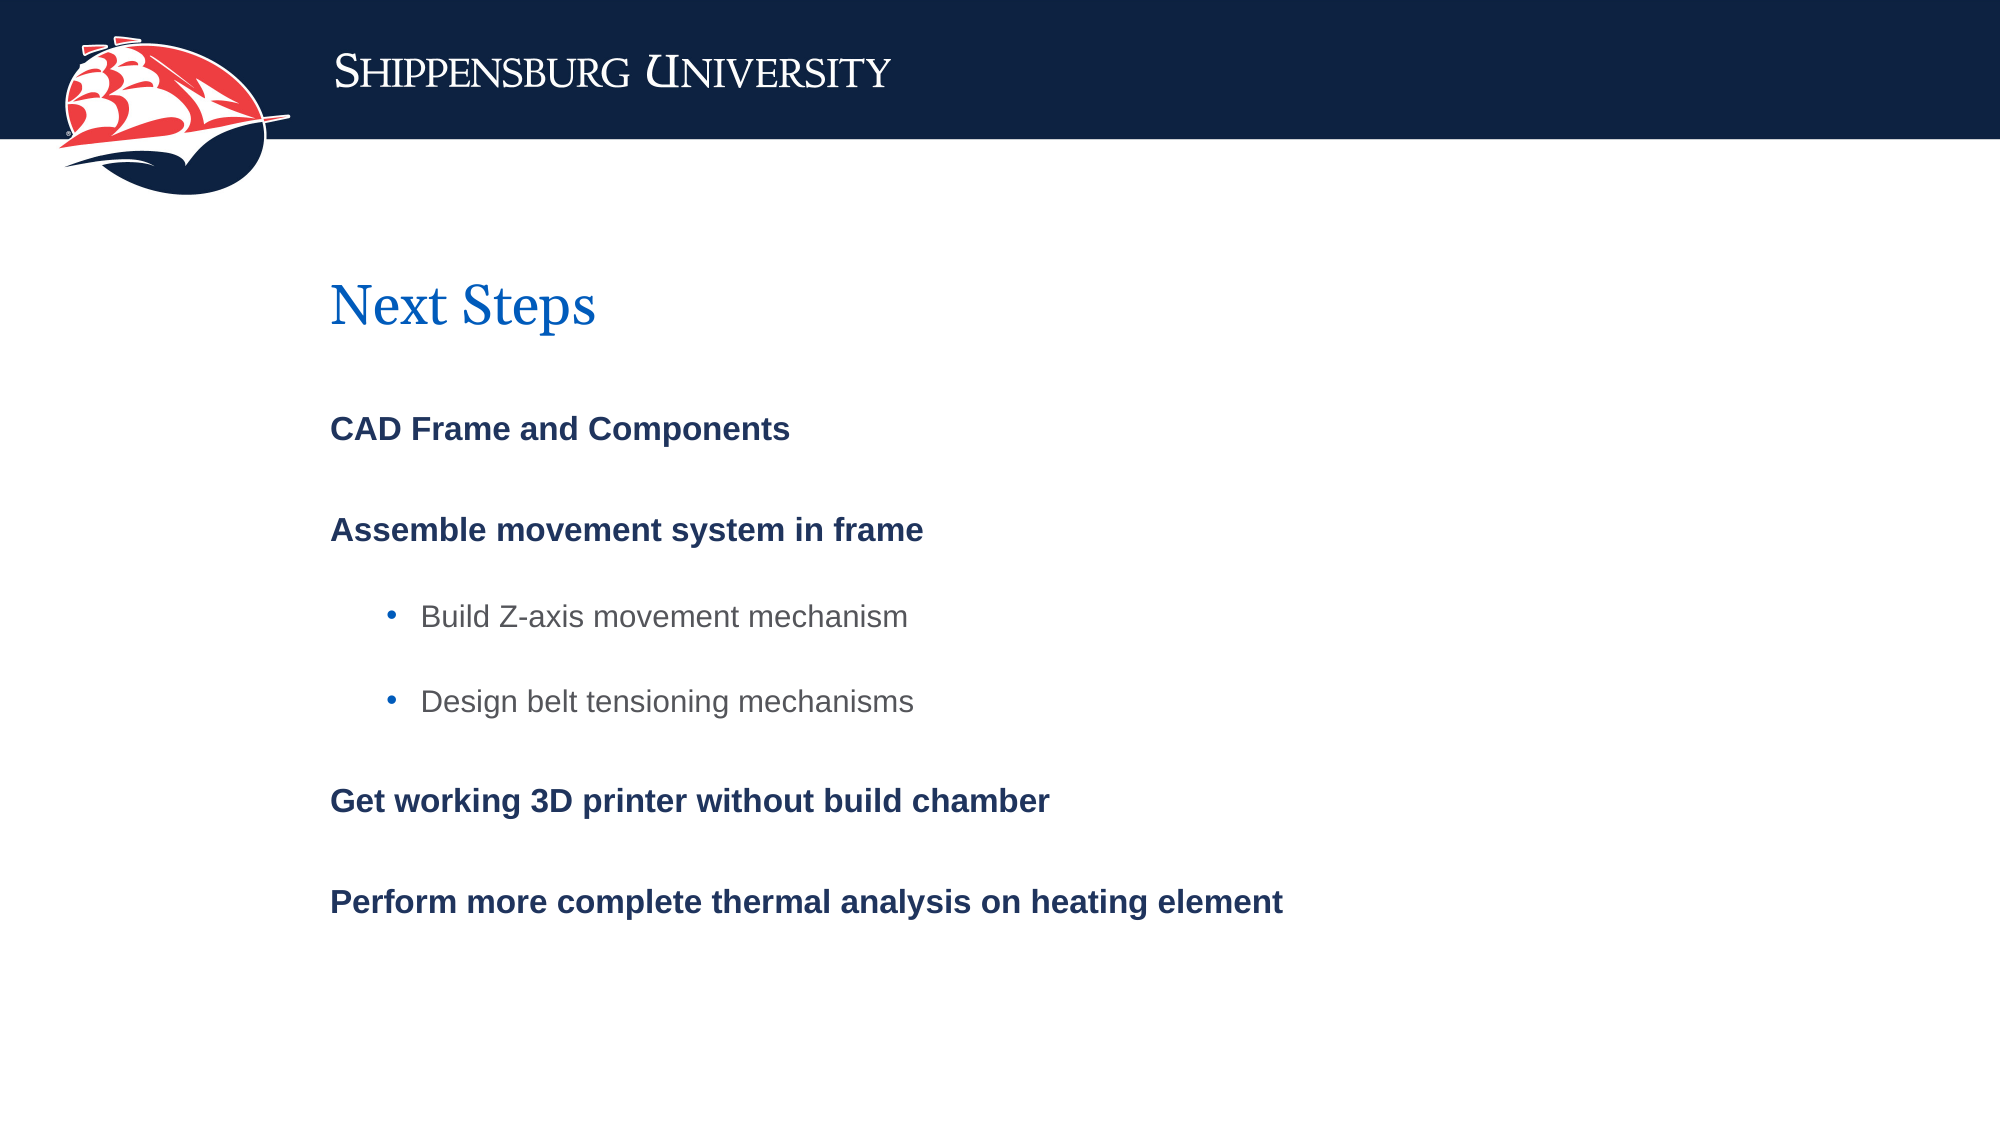

# Next Steps
CAD Frame and Components
Assemble movement system in frame
Build Z-axis movement mechanism
Design belt tensioning mechanisms
Get working 3D printer without build chamber
Perform more complete thermal analysis on heating element